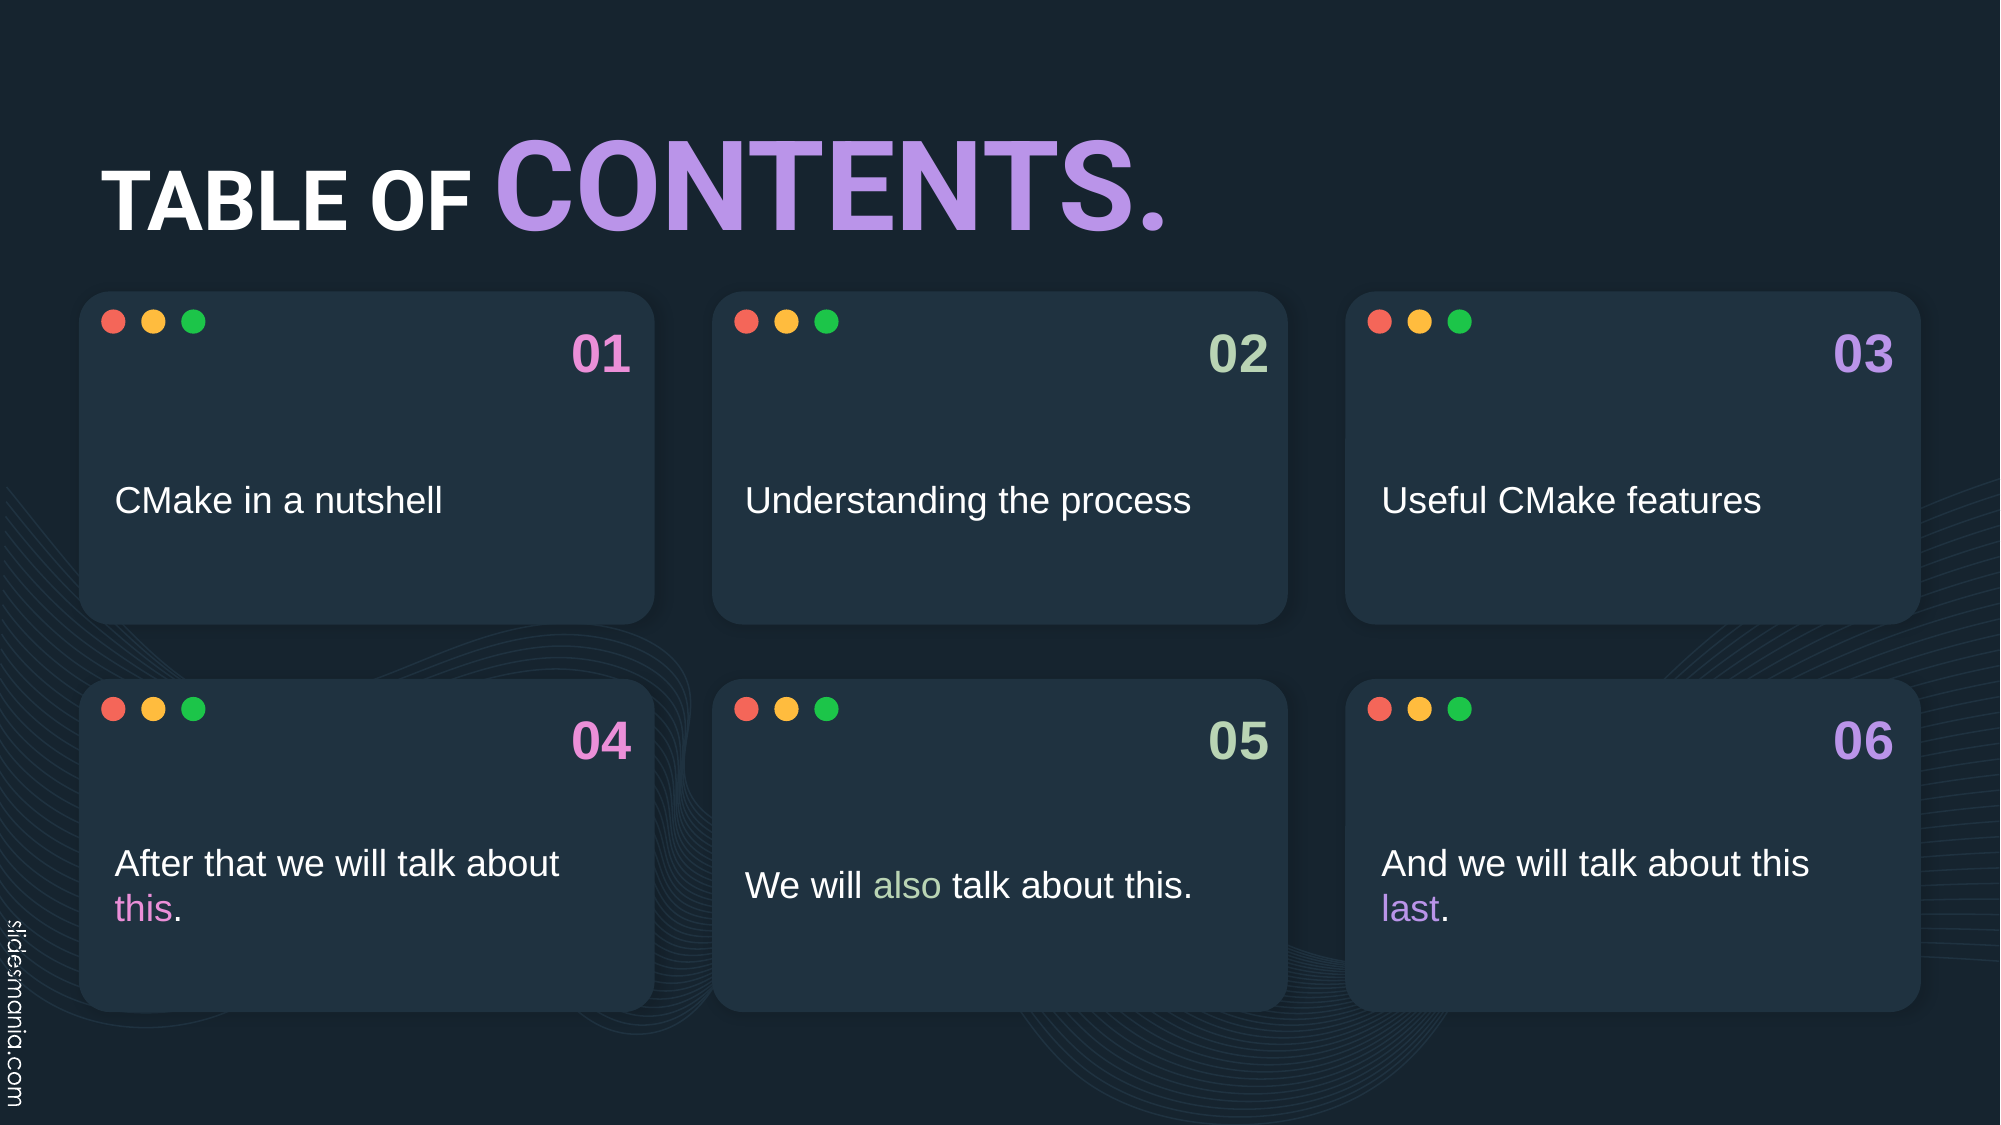

# TABLE OF CONTENTS.
01
02
03
CMake in a nutshell
Understanding the process
Useful CMake features
04
05
06
After that we will talk about this.
We will also talk about this.
And we will talk about this last.